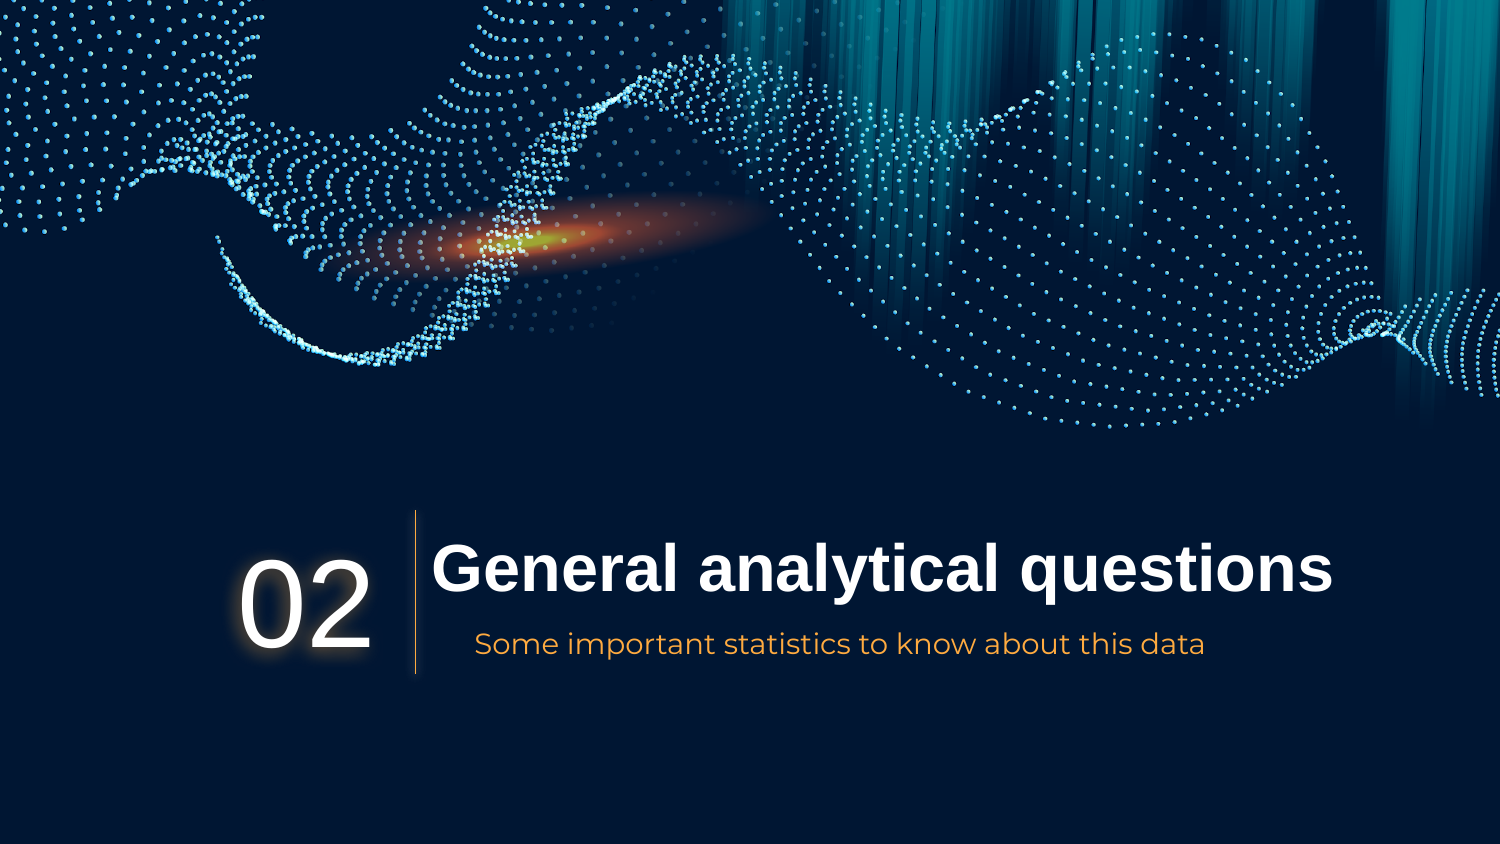

02
# General analytical questions
Some important statistics to know about this data